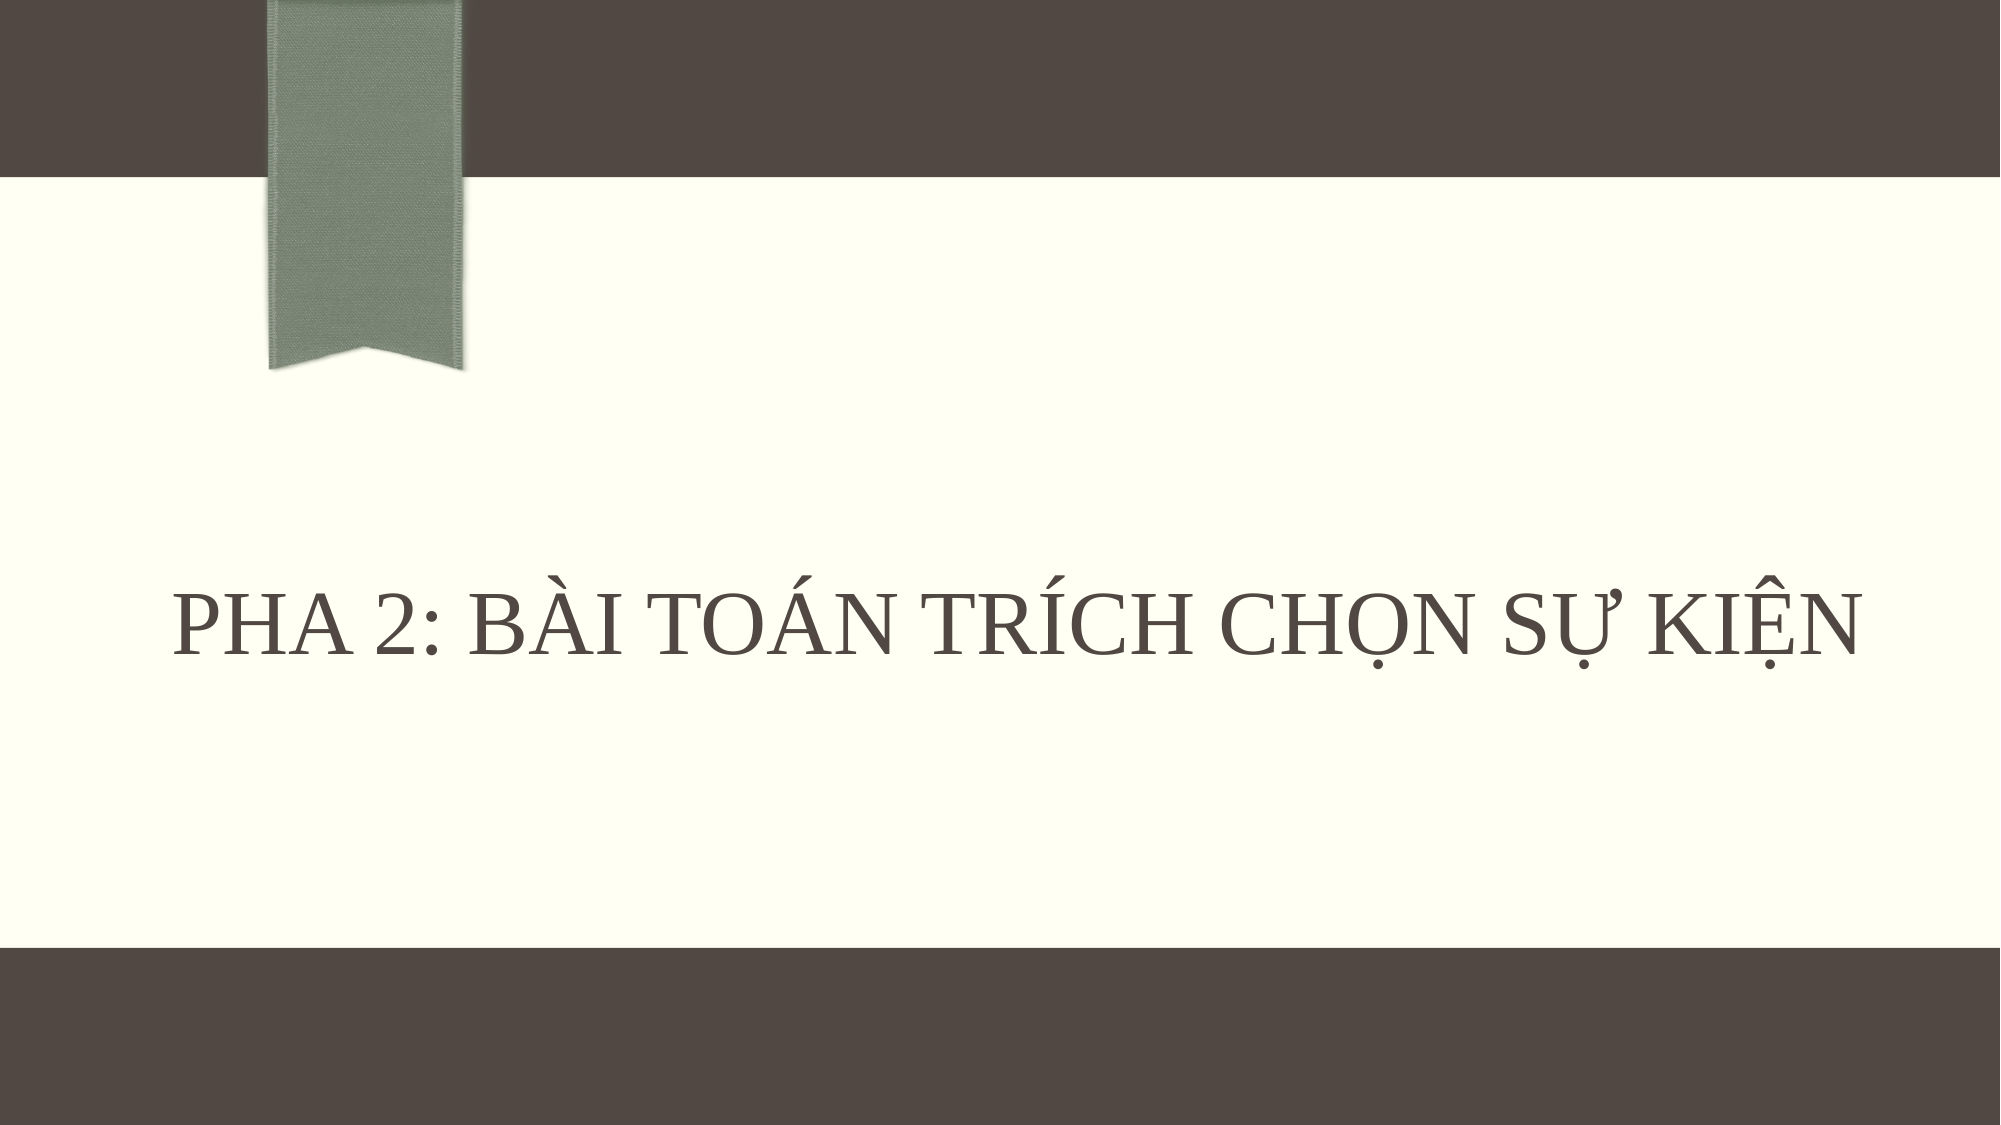

# Pha 2: BÀI TOÁN trích chọn SỰ KIỆN